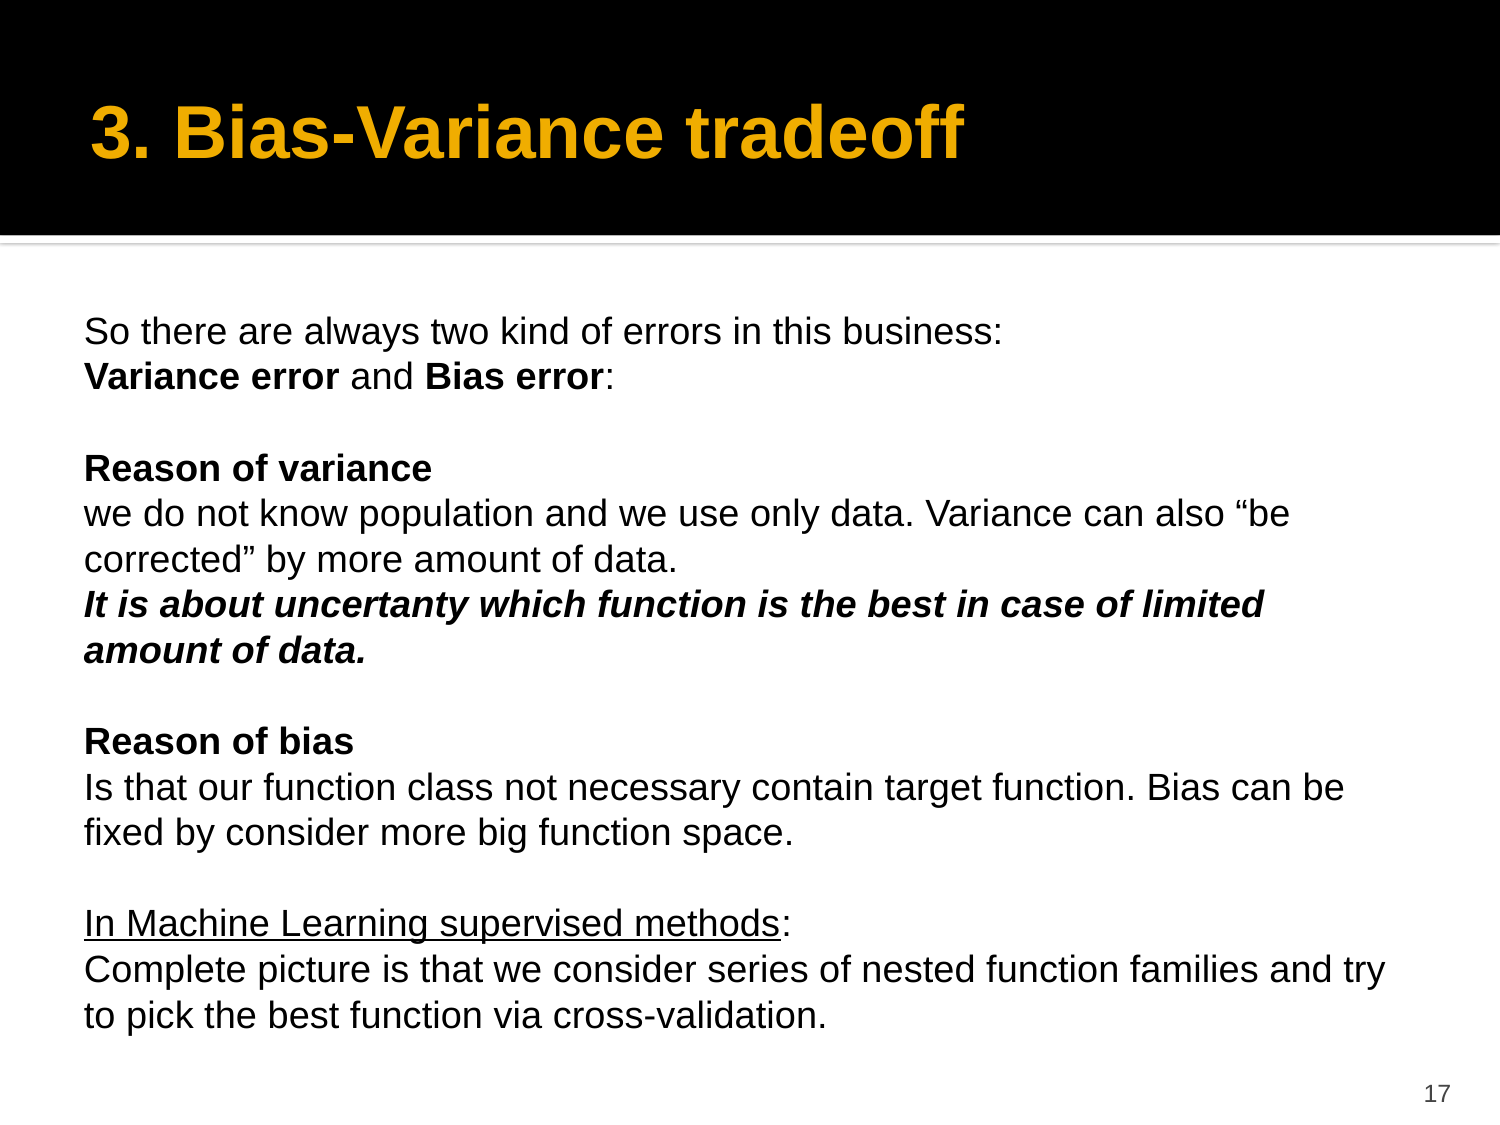

# 3. Bias-Variance tradeoff
So there are always two kind of errors in this business:
Variance error and Bias error:

Reason of variance
we do not know population and we use only data. Variance can also “be corrected” by more amount of data.
It is about uncertanty which function is the best in case of limited amount of data.

Reason of bias
Is that our function class not necessary contain target function. Bias can be fixed by consider more big function space.

In Machine Learning supervised methods:
Complete picture is that we consider series of nested function families and try to pick the best function via cross-validation.
17